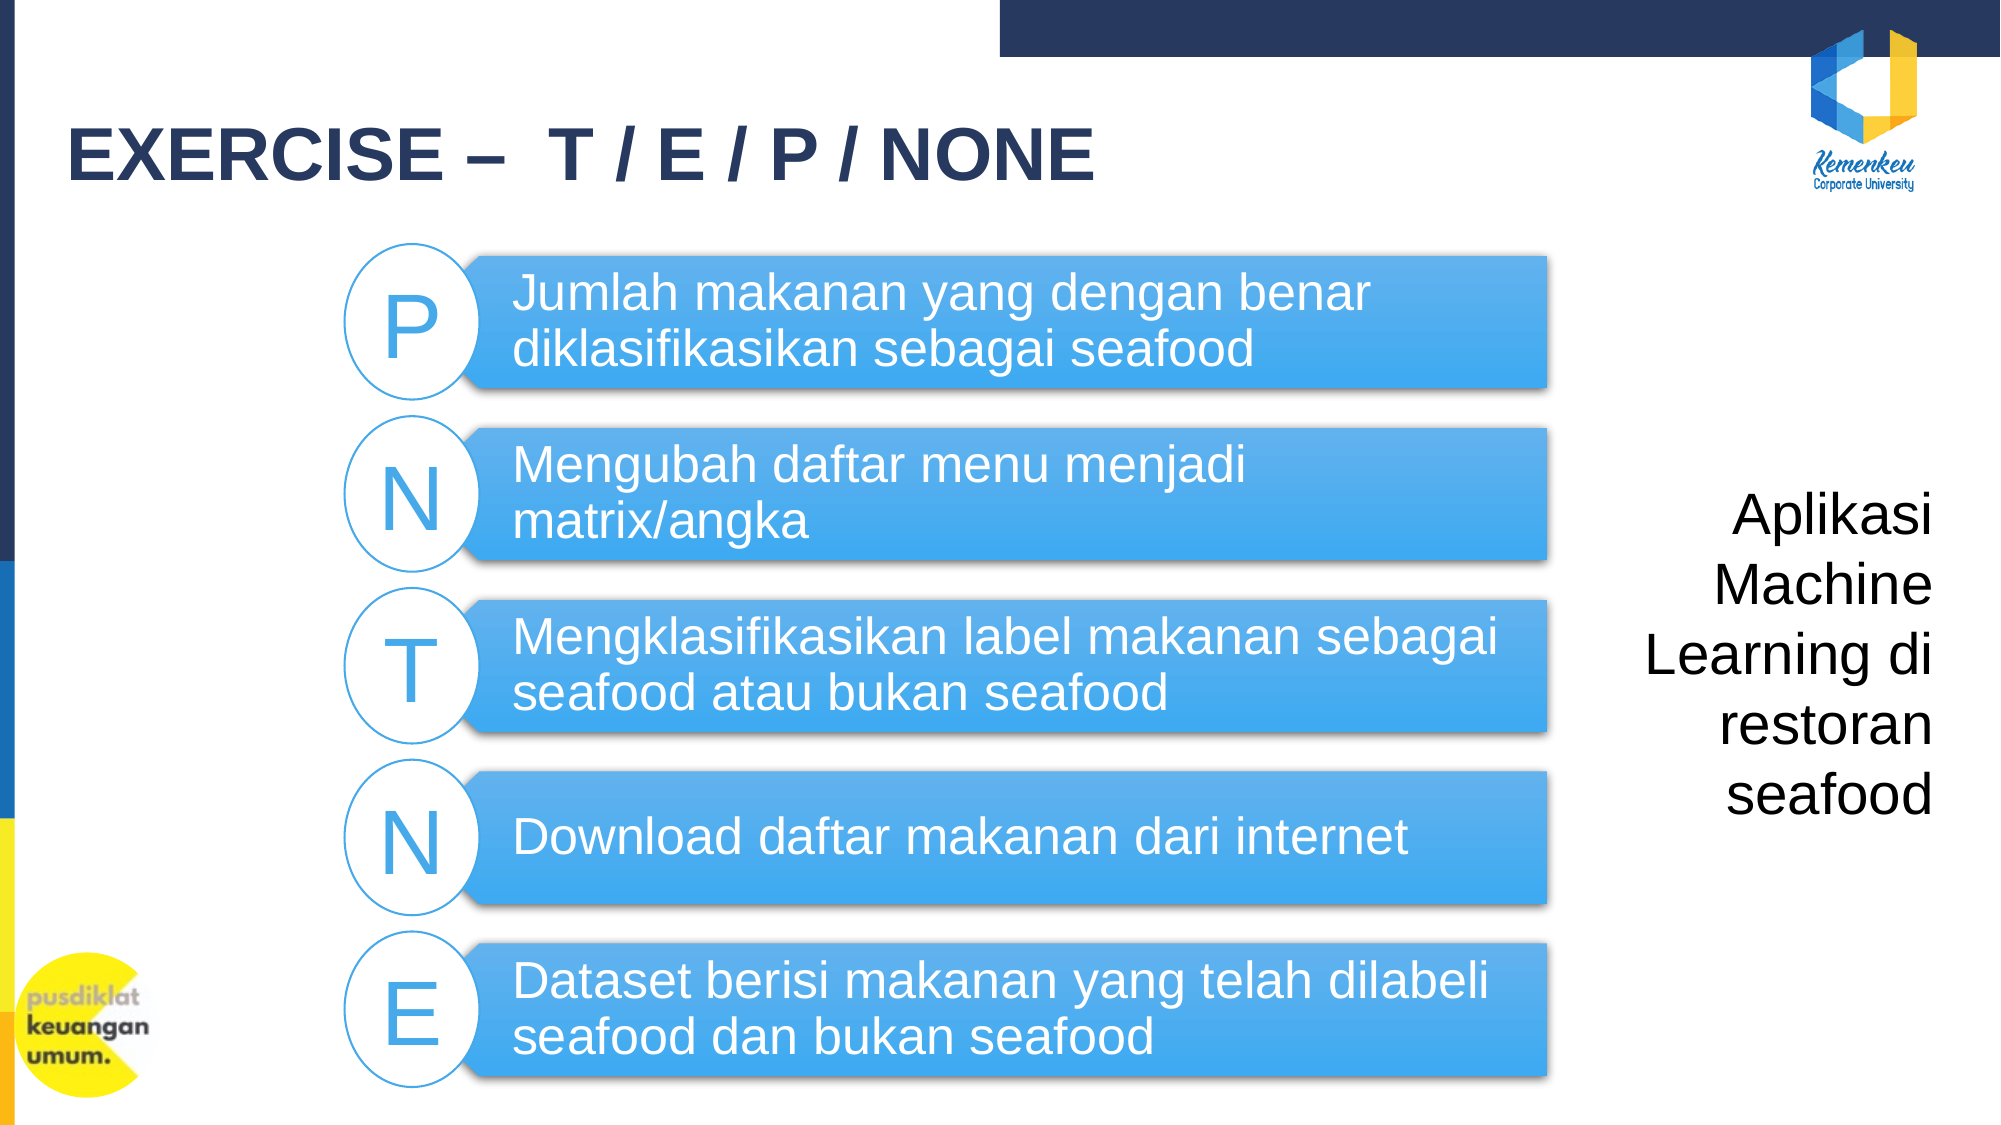

# EXERCISE –  T / E / P / NONE
P
Jumlah makanan yang dengan benar diklasiﬁkasikan sebagai seafood
Mengubah daftar menu menjadi matrix/angka
Mengklasiﬁkasikan label makanan sebagai seafood atau bukan seafood
Download daftar makanan dari internet
Dataset berisi makanan yang telah dilabeli seafood dan bukan seafood
N
Aplikasi Machine Learning di restoran seafood
T
N
E